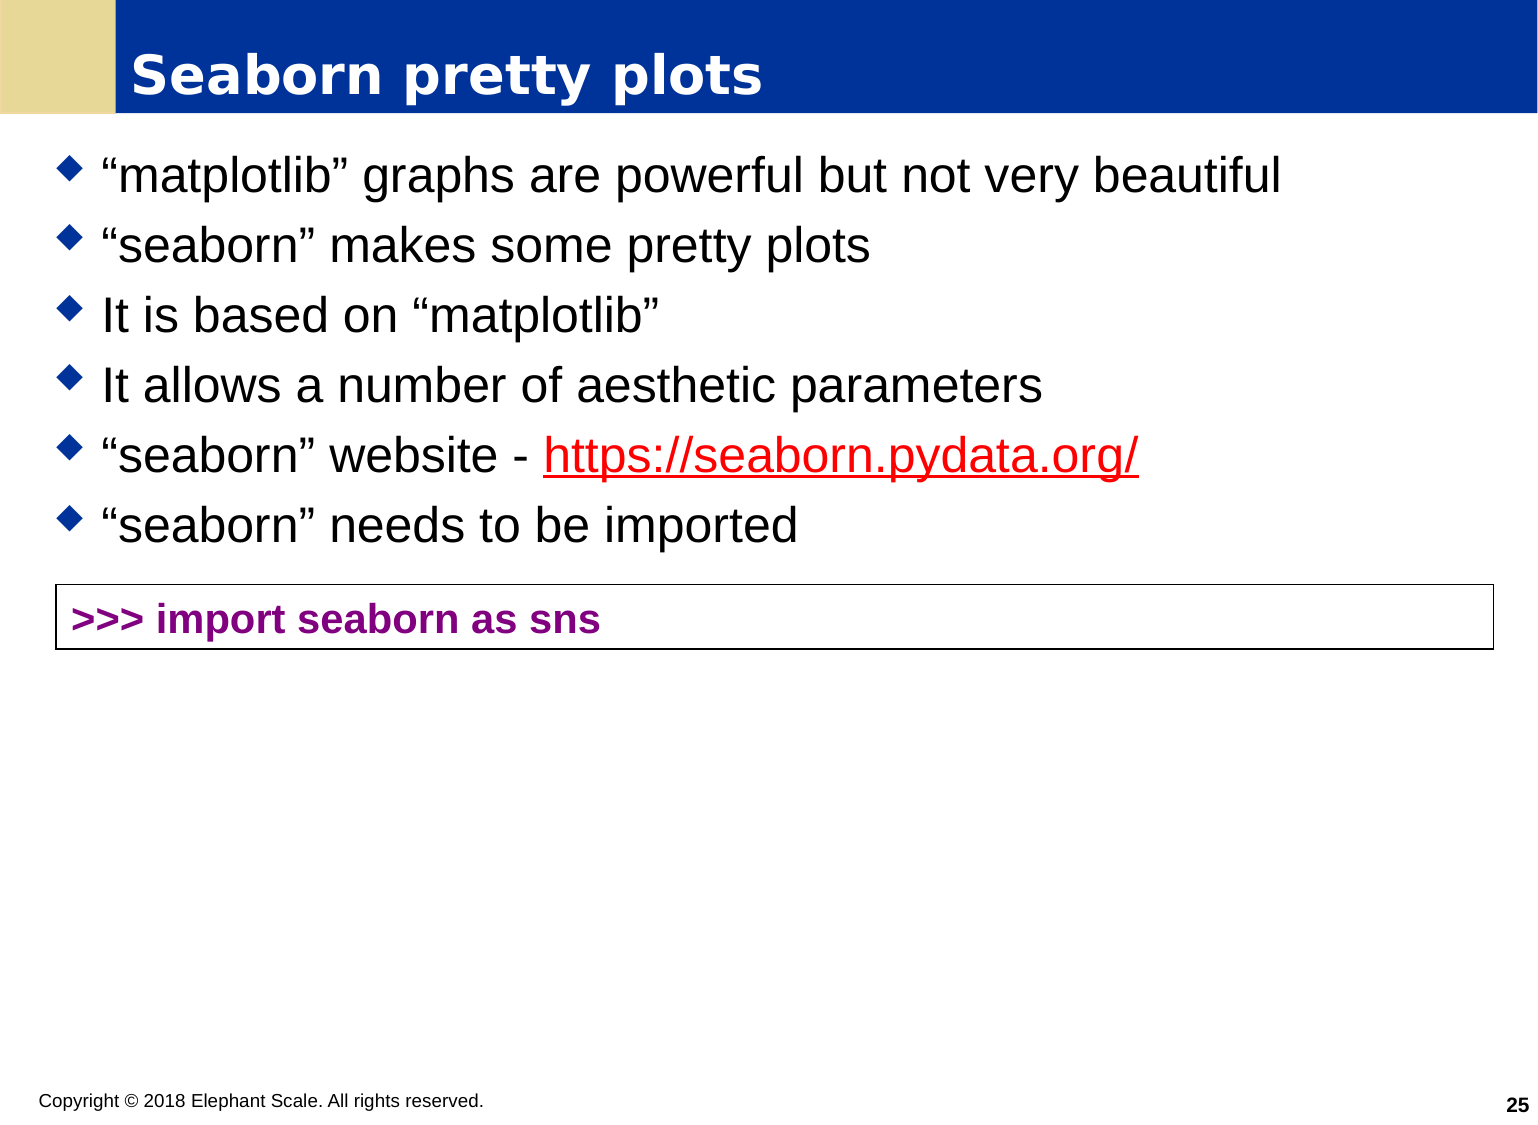

# Seaborn pretty plots
“matplotlib” graphs are powerful but not very beautiful
“seaborn” makes some pretty plots
It is based on “matplotlib”
It allows a number of aesthetic parameters
“seaborn” website - https://seaborn.pydata.org/
“seaborn” needs to be imported

>>> import seaborn as sns
25
Copyright © 2018 Elephant Scale. All rights reserved.